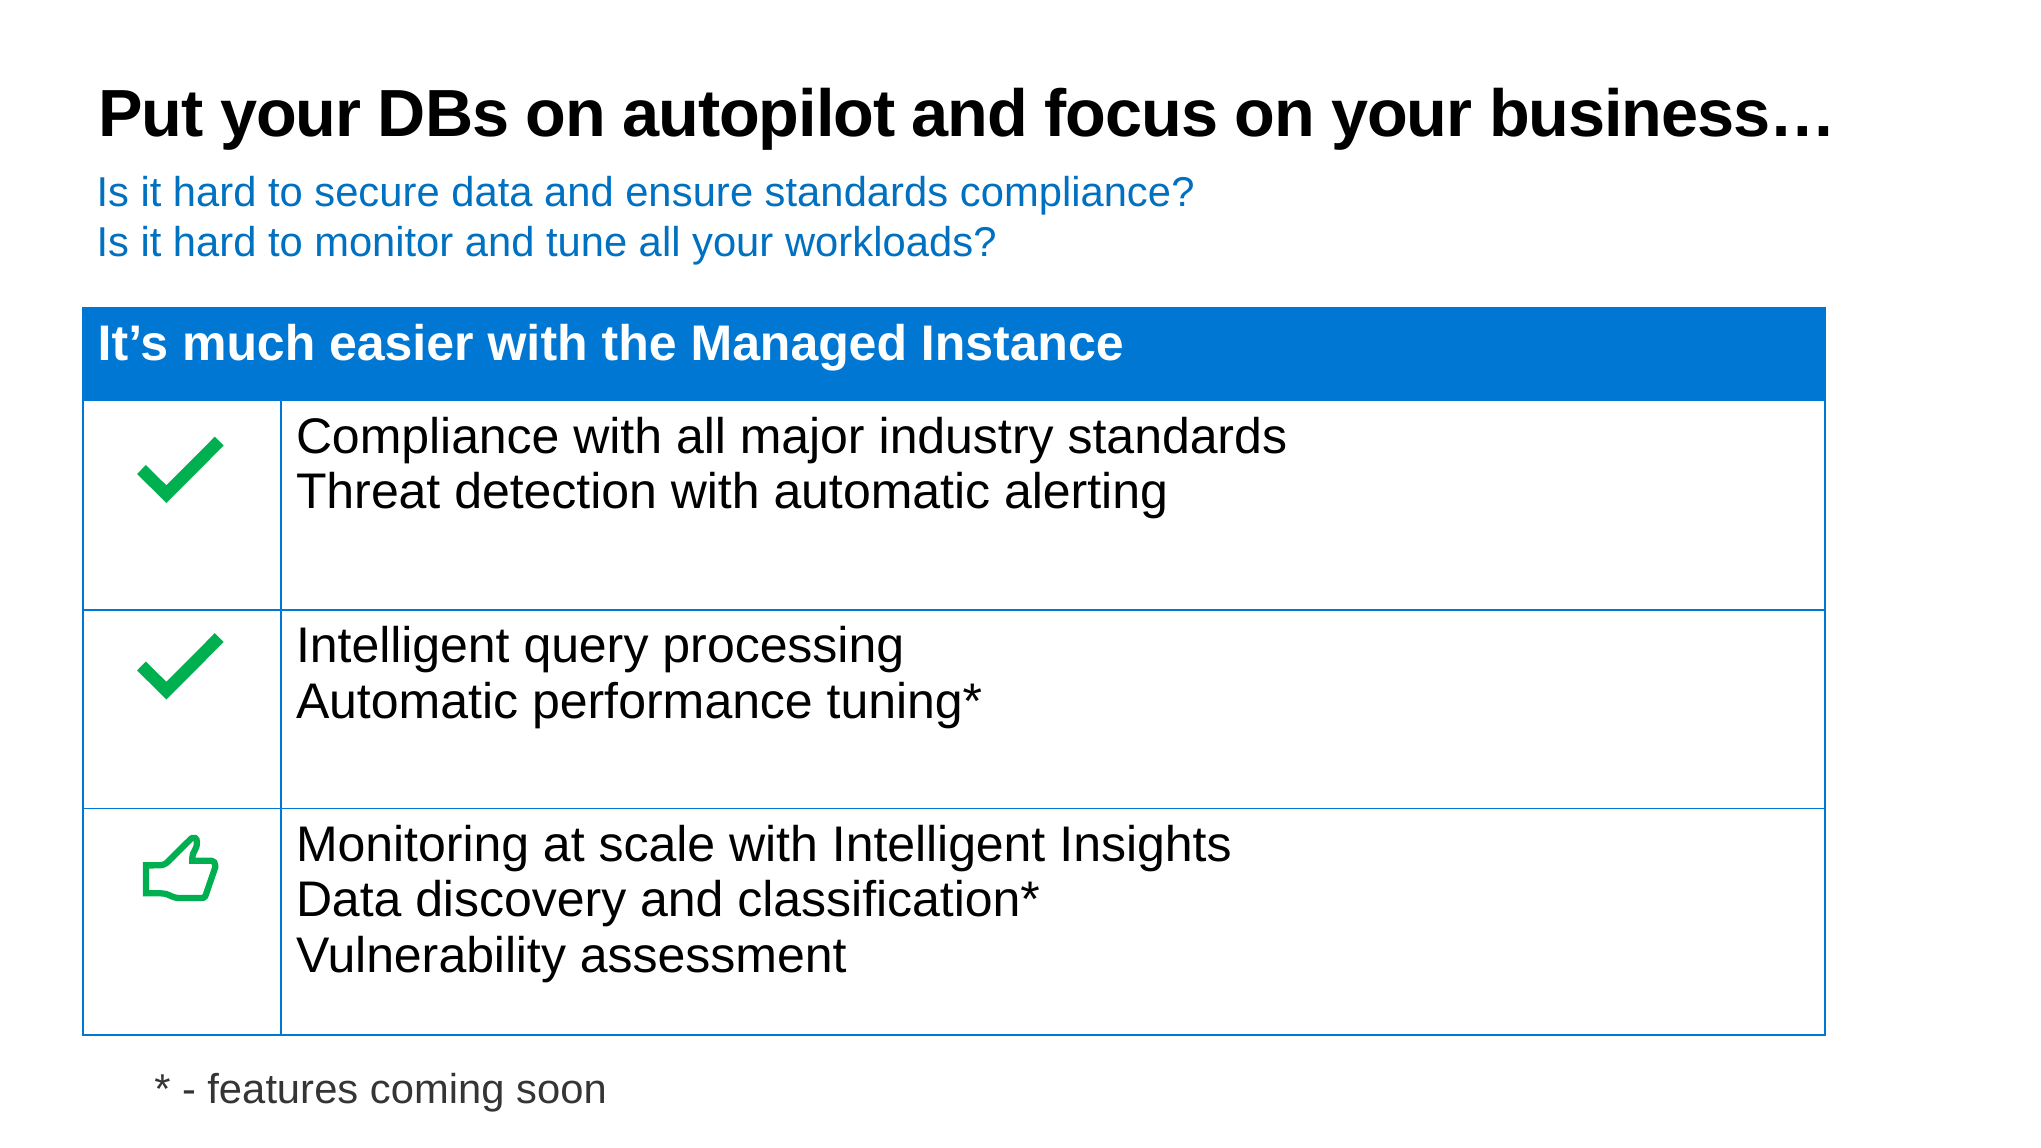

# Put your DBs on autopilot and focus on your business…
Is it hard to secure data and ensure standards compliance?
Is it hard to monitor and tune all your workloads?

| It’s much easier with the Managed Instance |  |
| --- | --- |
|  | Compliance with all major industry standards Threat detection with automatic alerting |
|  | Intelligent query processing Automatic performance tuning\* |
|  | Monitoring at scale with Intelligent Insights Data discovery and classification\* Vulnerability assessment |

* - features coming soon